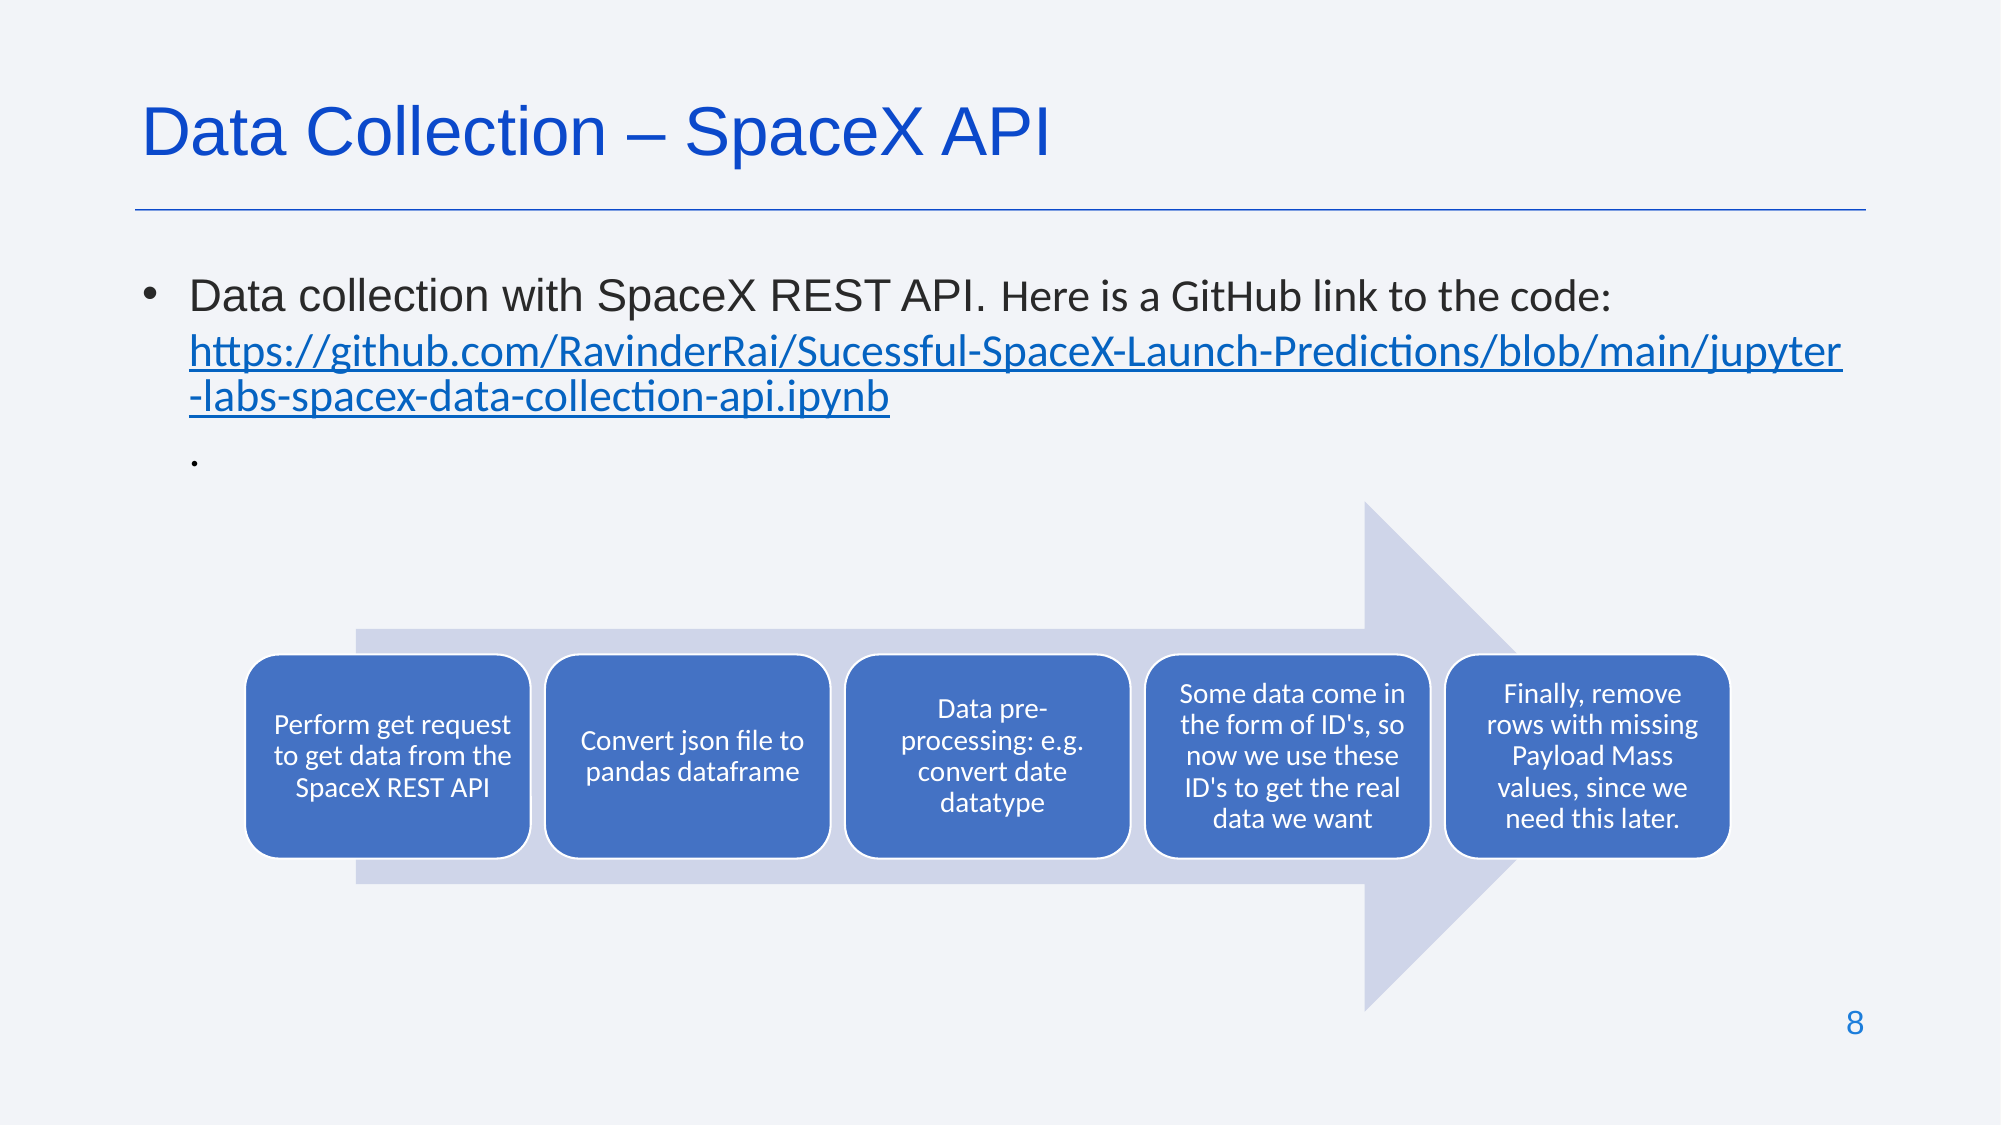

Data Collection – SpaceX API
Data collection with SpaceX REST API. Here is a GitHub link to the code: https://github.com/RavinderRai/Sucessful-SpaceX-Launch-Predictions/blob/main/jupyter-labs-spacex-data-collection-api.ipynb.

Perform get request to get data from the SpaceX REST API
Convert json file to pandas dataframe
Data pre-processing: e.g. convert date datatype
Some data come in the form of ID's, so now we use these ID's to get the real data we want
Finally, remove rows with missing Payload Mass values, since we need this later.
8